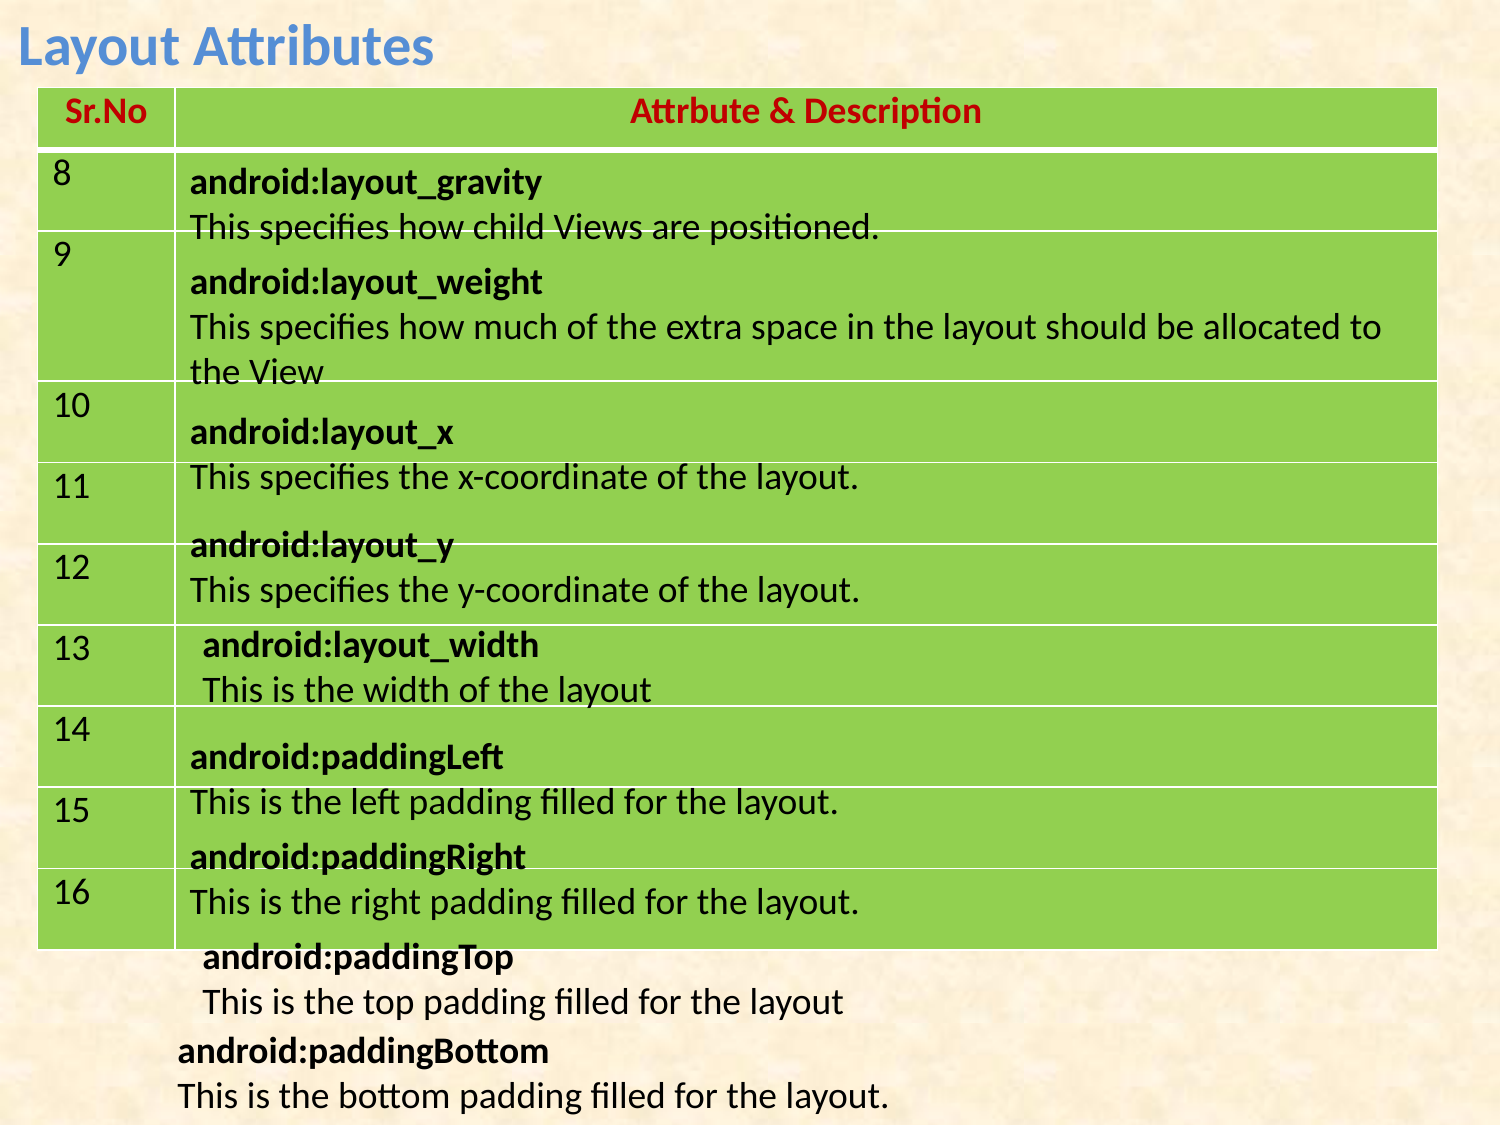

Layout Attributes
| Sr.No | Attrbute & Description |
| --- | --- |
| 8 |  |
| 9 |  |
| 10 |  |
| 11 |  |
| 12 |  |
| 13 |  |
| 14 |  |
| 15 |  |
| 16 |  |
android:layout_gravity
This specifies how child Views are positioned.
android:layout_weight
This specifies how much of the extra space in the layout should be allocated to the View
android:layout_x
This specifies the x-coordinate of the layout.
android:layout_y
This specifies the y-coordinate of the layout.
android:layout_width
This is the width of the layout
android:paddingLeft
This is the left padding filled for the layout.
android:paddingRight
This is the right padding filled for the layout.
android:paddingTop
This is the top padding filled for the layout
android:paddingBottom
This is the bottom padding filled for the layout.